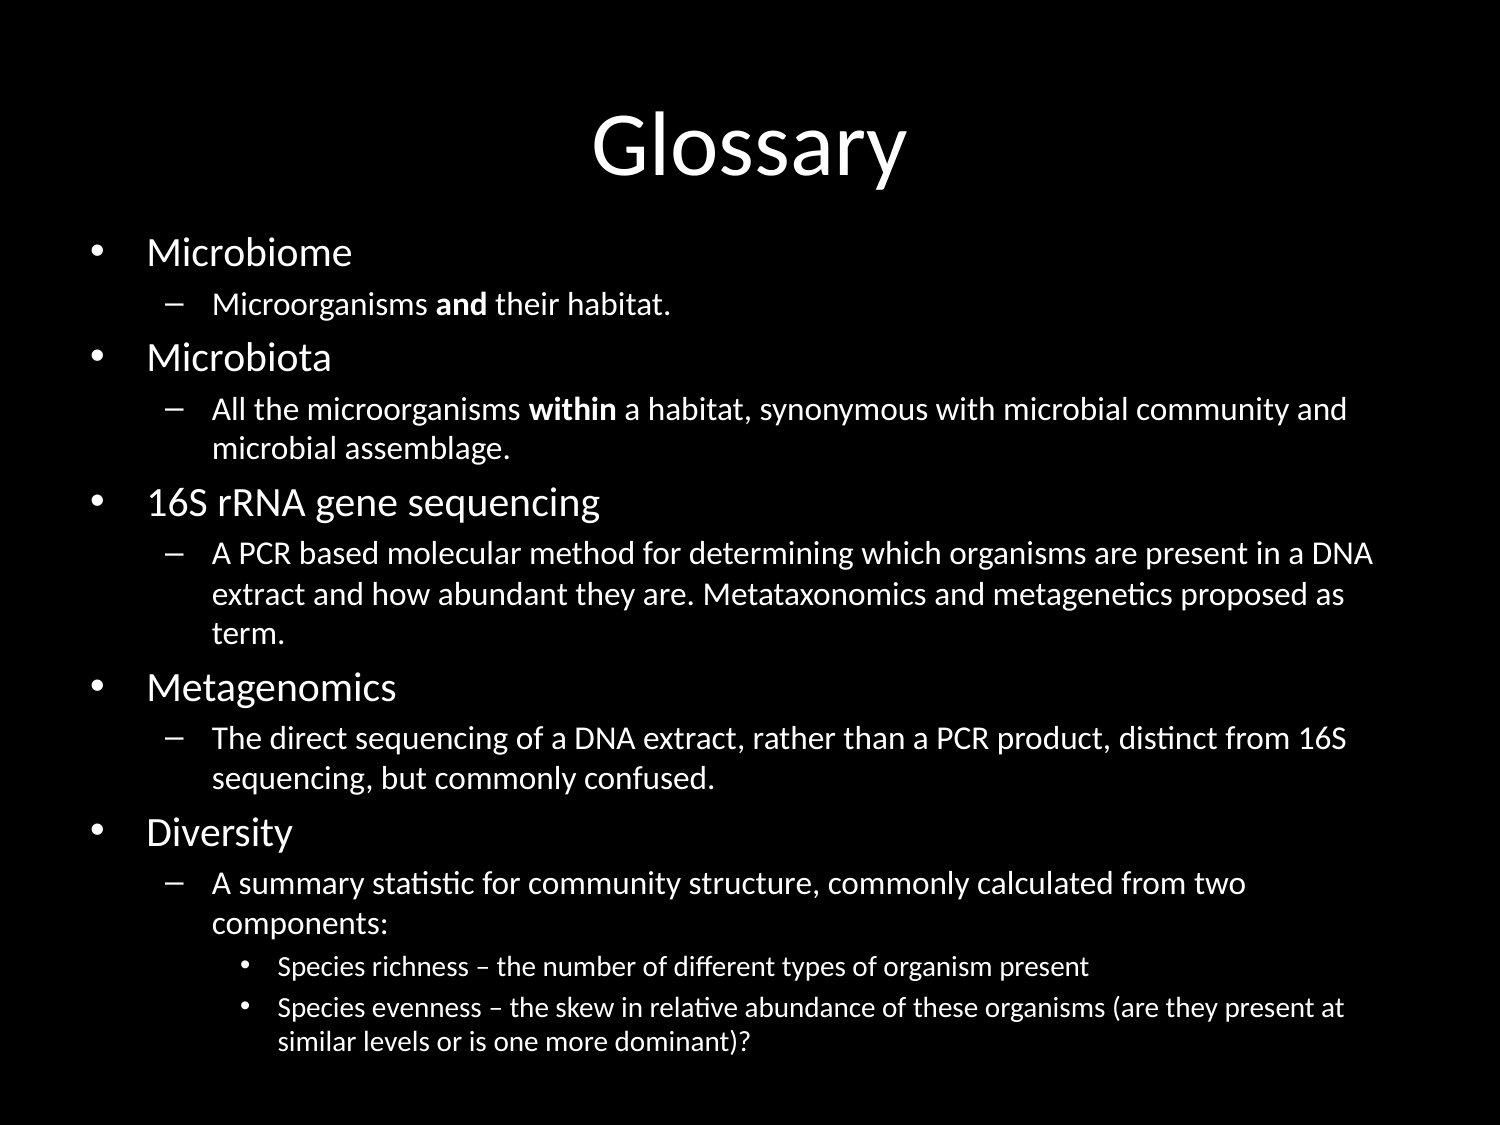

# Glossary
Microbiome
Microorganisms and their habitat.
Microbiota
All the microorganisms within a habitat, synonymous with microbial community and microbial assemblage.
16S rRNA gene sequencing
A PCR based molecular method for determining which organisms are present in a DNA extract and how abundant they are. Metataxonomics and metagenetics proposed as term.
Metagenomics
The direct sequencing of a DNA extract, rather than a PCR product, distinct from 16S sequencing, but commonly confused.
Diversity
A summary statistic for community structure, commonly calculated from two components:
Species richness – the number of different types of organism present
Species evenness – the skew in relative abundance of these organisms (are they present at similar levels or is one more dominant)?